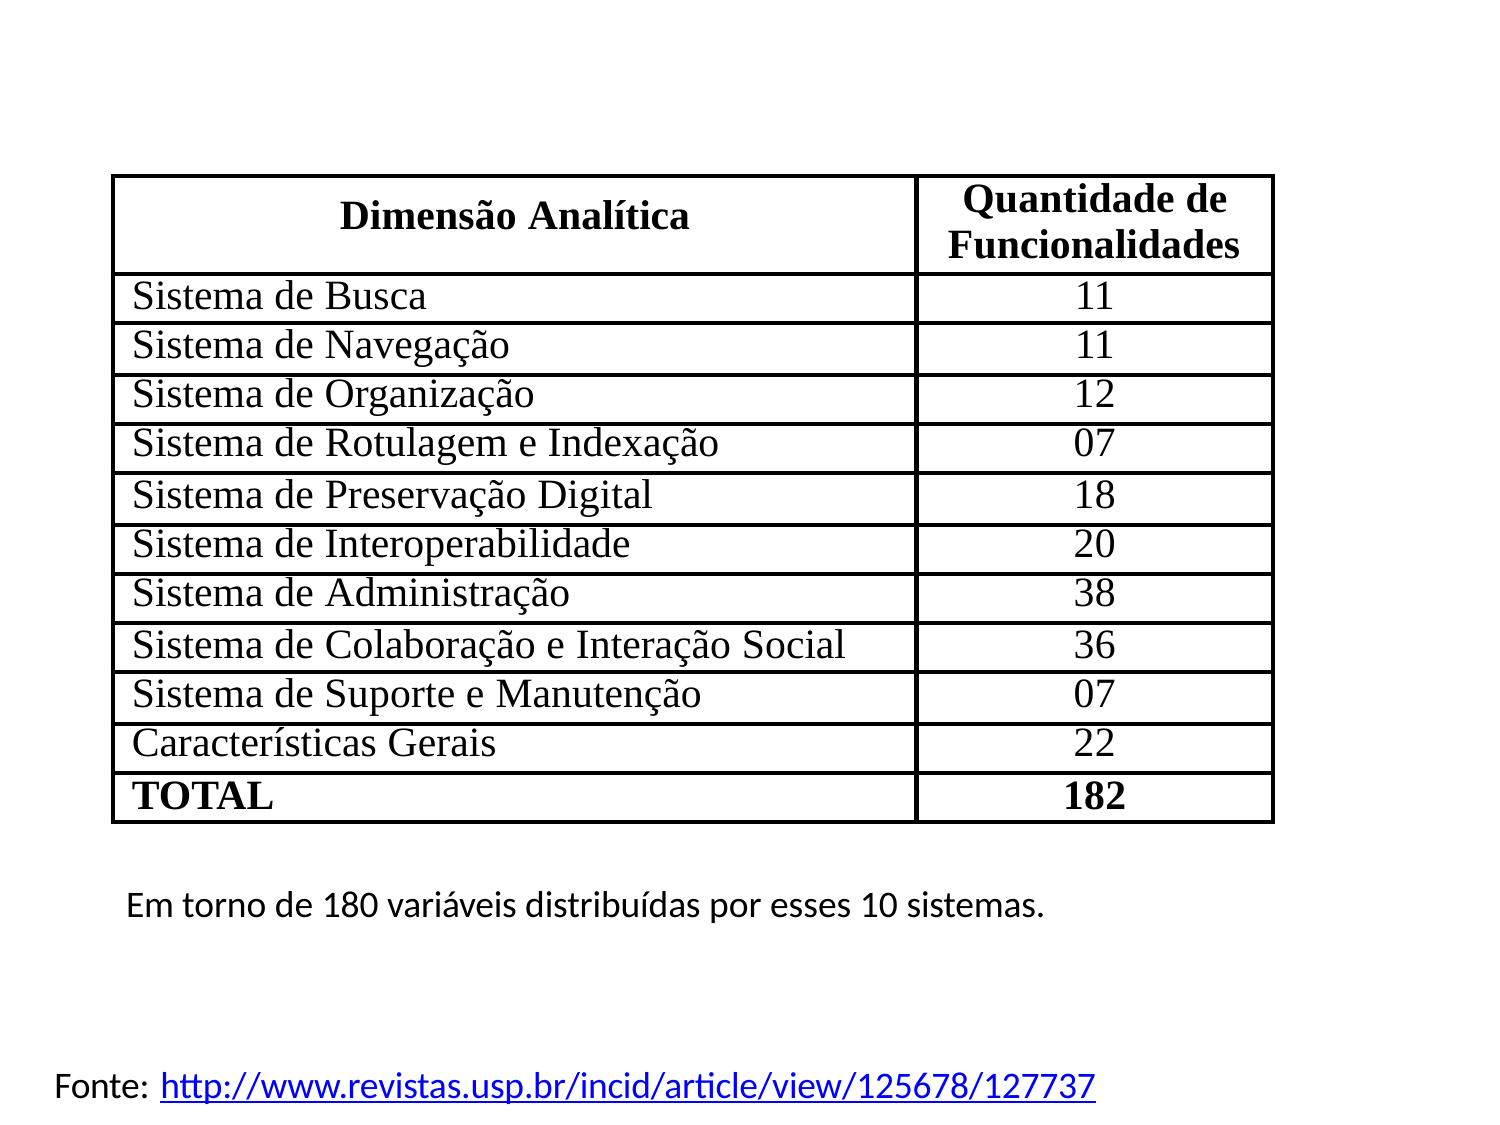

| Dimensão Analítica | Quantidade de Funcionalidades |
| --- | --- |
| Sistema de Busca | 11 |
| Sistema de Navegação | 11 |
| Sistema de Organização | 12 |
| Sistema de Rotulagem e Indexação | 07 |
| Sistema de Preservação Digital | 18 |
| Sistema de Interoperabilidade | 20 |
| Sistema de Administração | 38 |
| Sistema de Colaboração e Interação Social | 36 |
| Sistema de Suporte e Manutenção | 07 |
| Características Gerais | 22 |
| TOTAL | 182 |
Em torno de 180 variáveis distribuídas por esses 10 sistemas.
Fonte: http://www.revistas.usp.br/incid/article/view/125678/127737